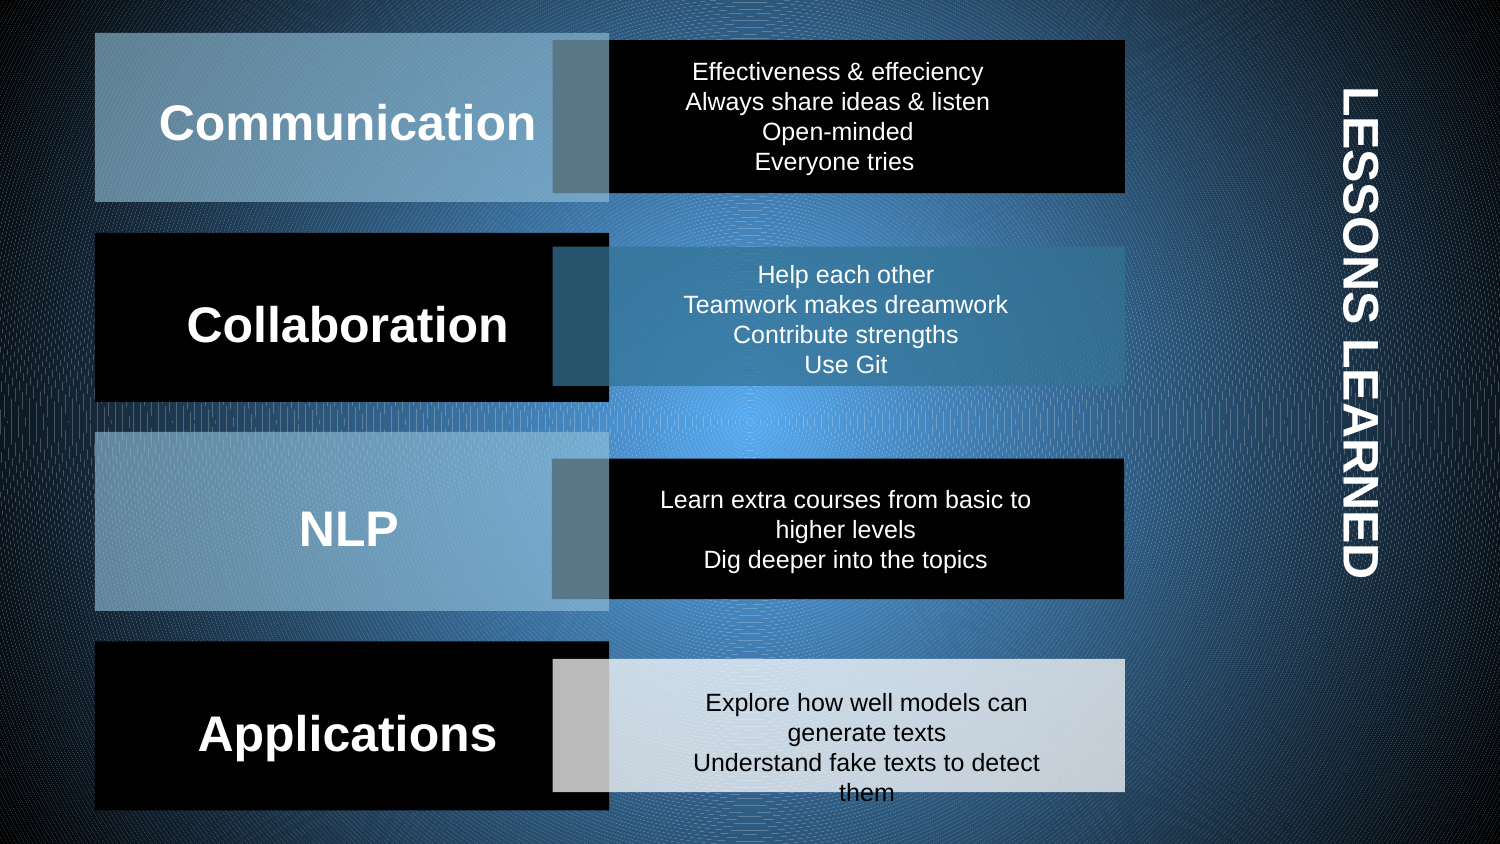

Effectiveness & effeciency
Always share ideas & listen
Open-minded
Everyone tries
Communication

Help each other
Teamwork makes dreamwork
Contribute strengths
Use Git

Collaboration
# LESSONS LEARNED

Learn extra courses from basic to higher levels
Dig deeper into the topics
NLP

Explore how well models can generate texts
Understand fake texts to detect them
Applications